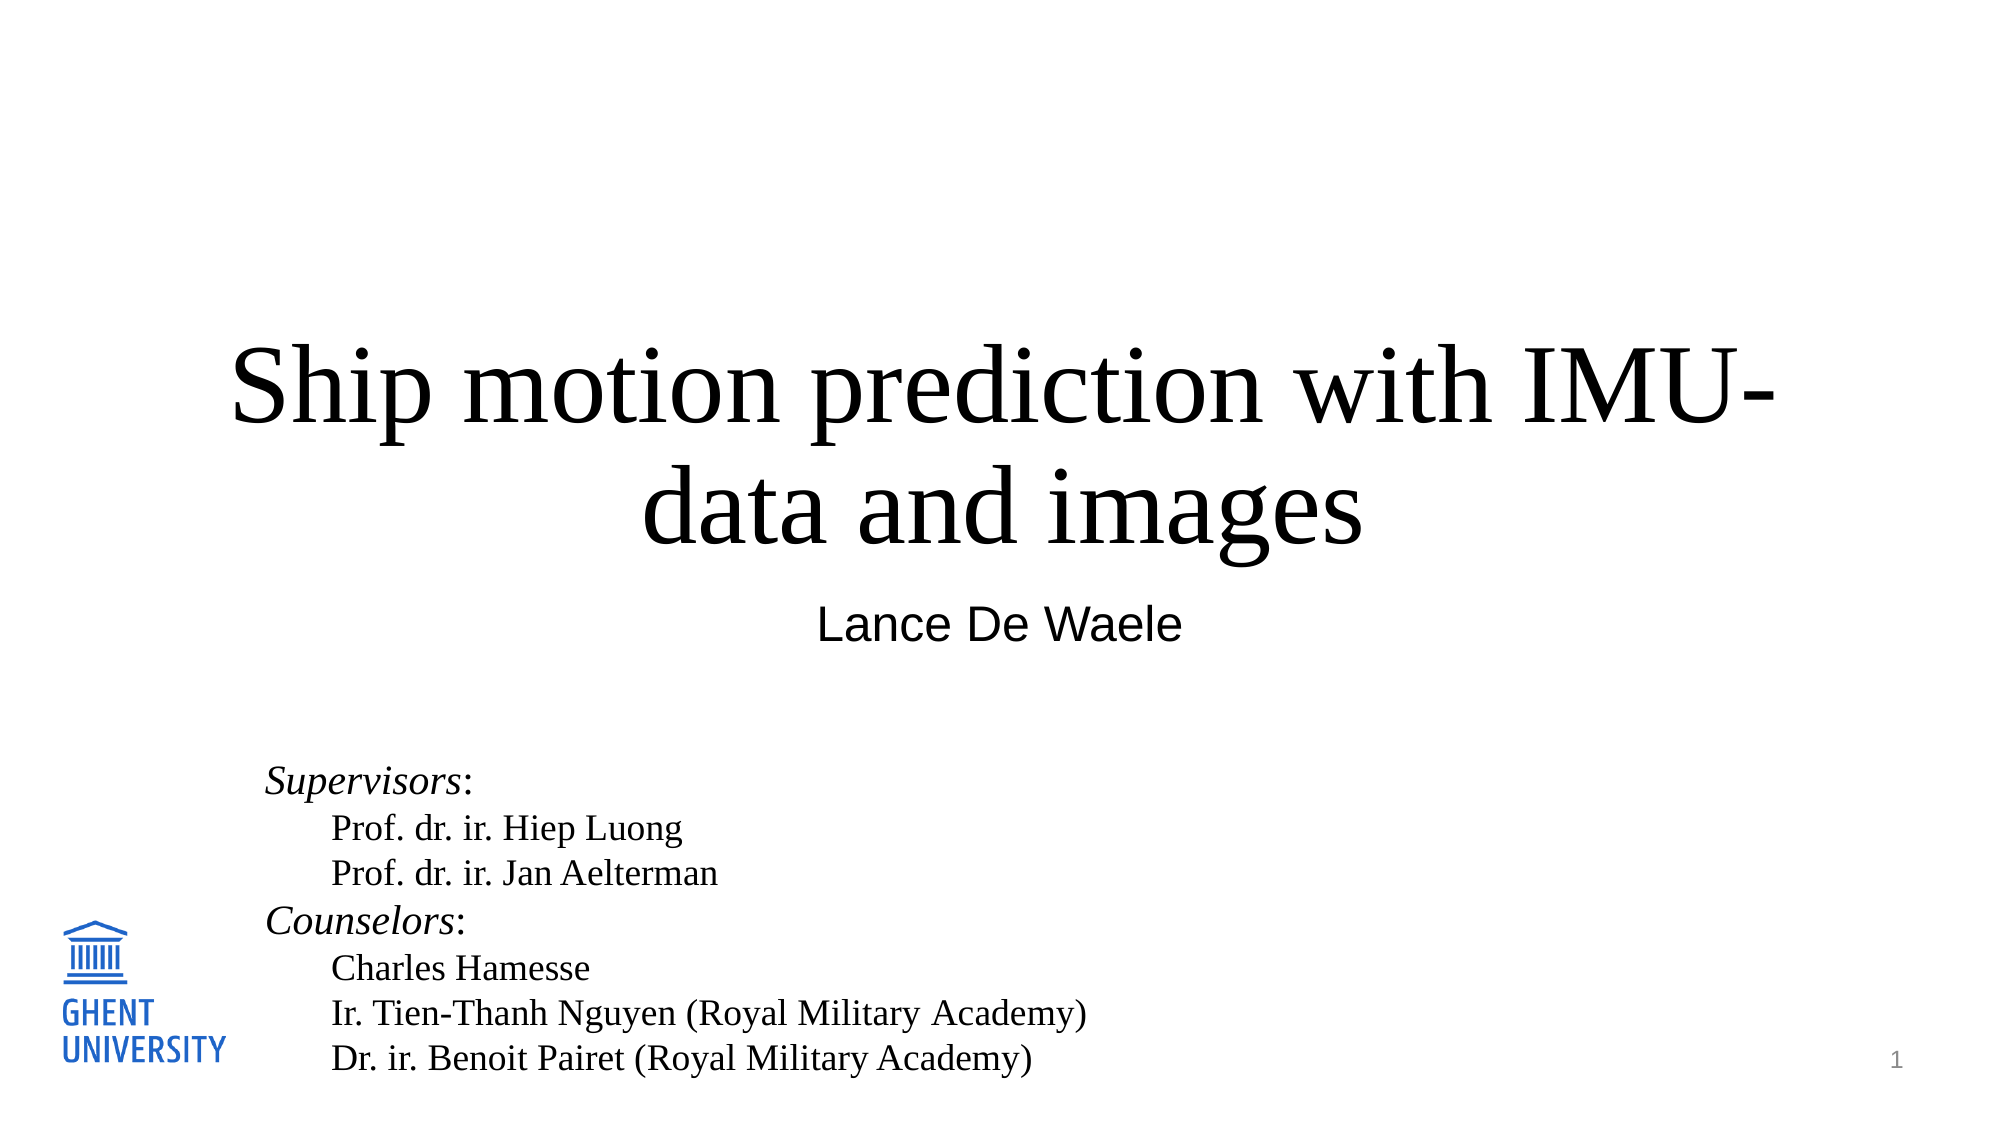

# Ship motion prediction with IMU-data and images
Lance De Waele

Supervisors:
       Prof. dr. ir. Hiep Luong
       Prof. dr. ir. Jan Aelterman
Counselors:
       Charles Hamesse
       Ir. Tien-Thanh Nguyen (Royal Military Academy)
       Dr. ir. Benoit Pairet (Royal Military Academy)
1